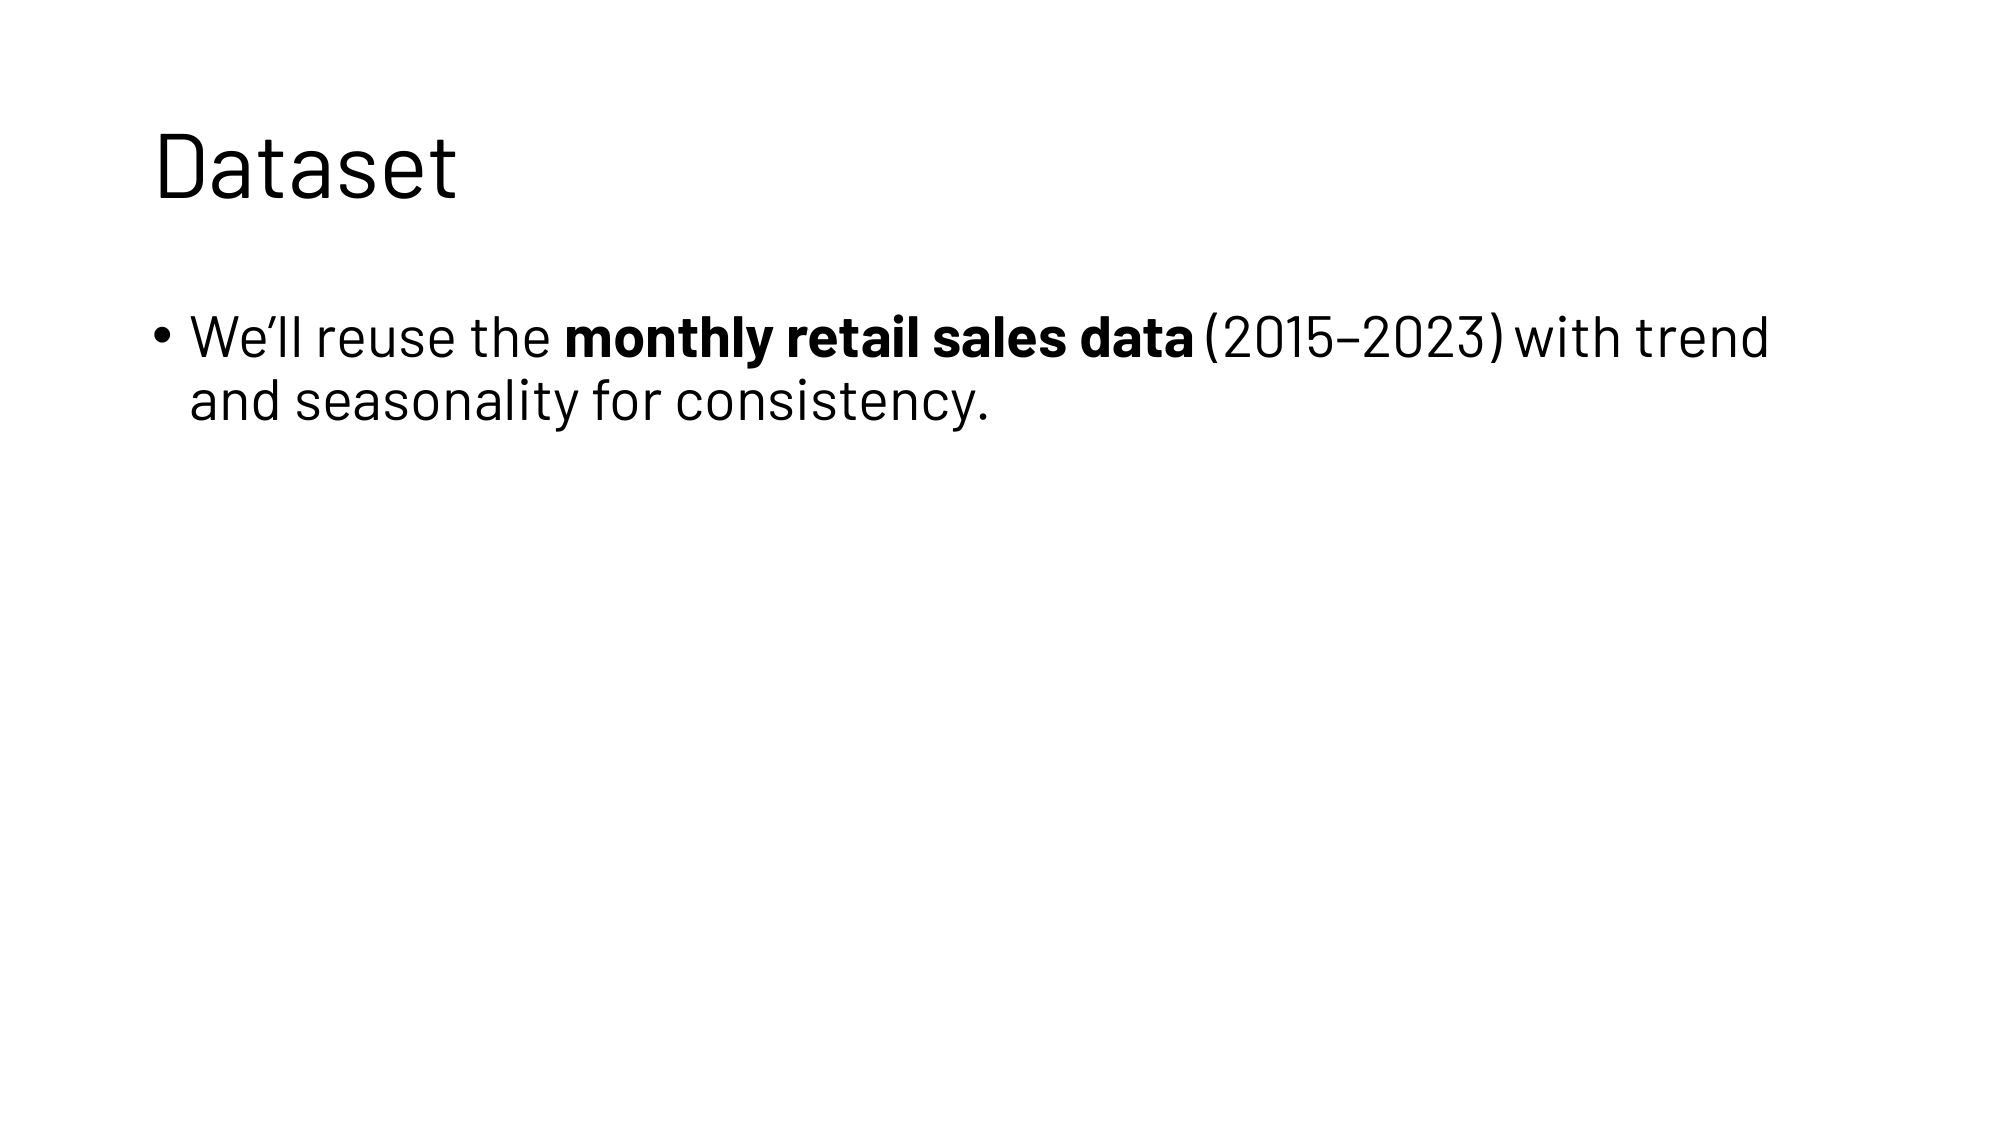

# Dataset
We’ll reuse the monthly retail sales data (2015–2023) with trend and seasonality for consistency.